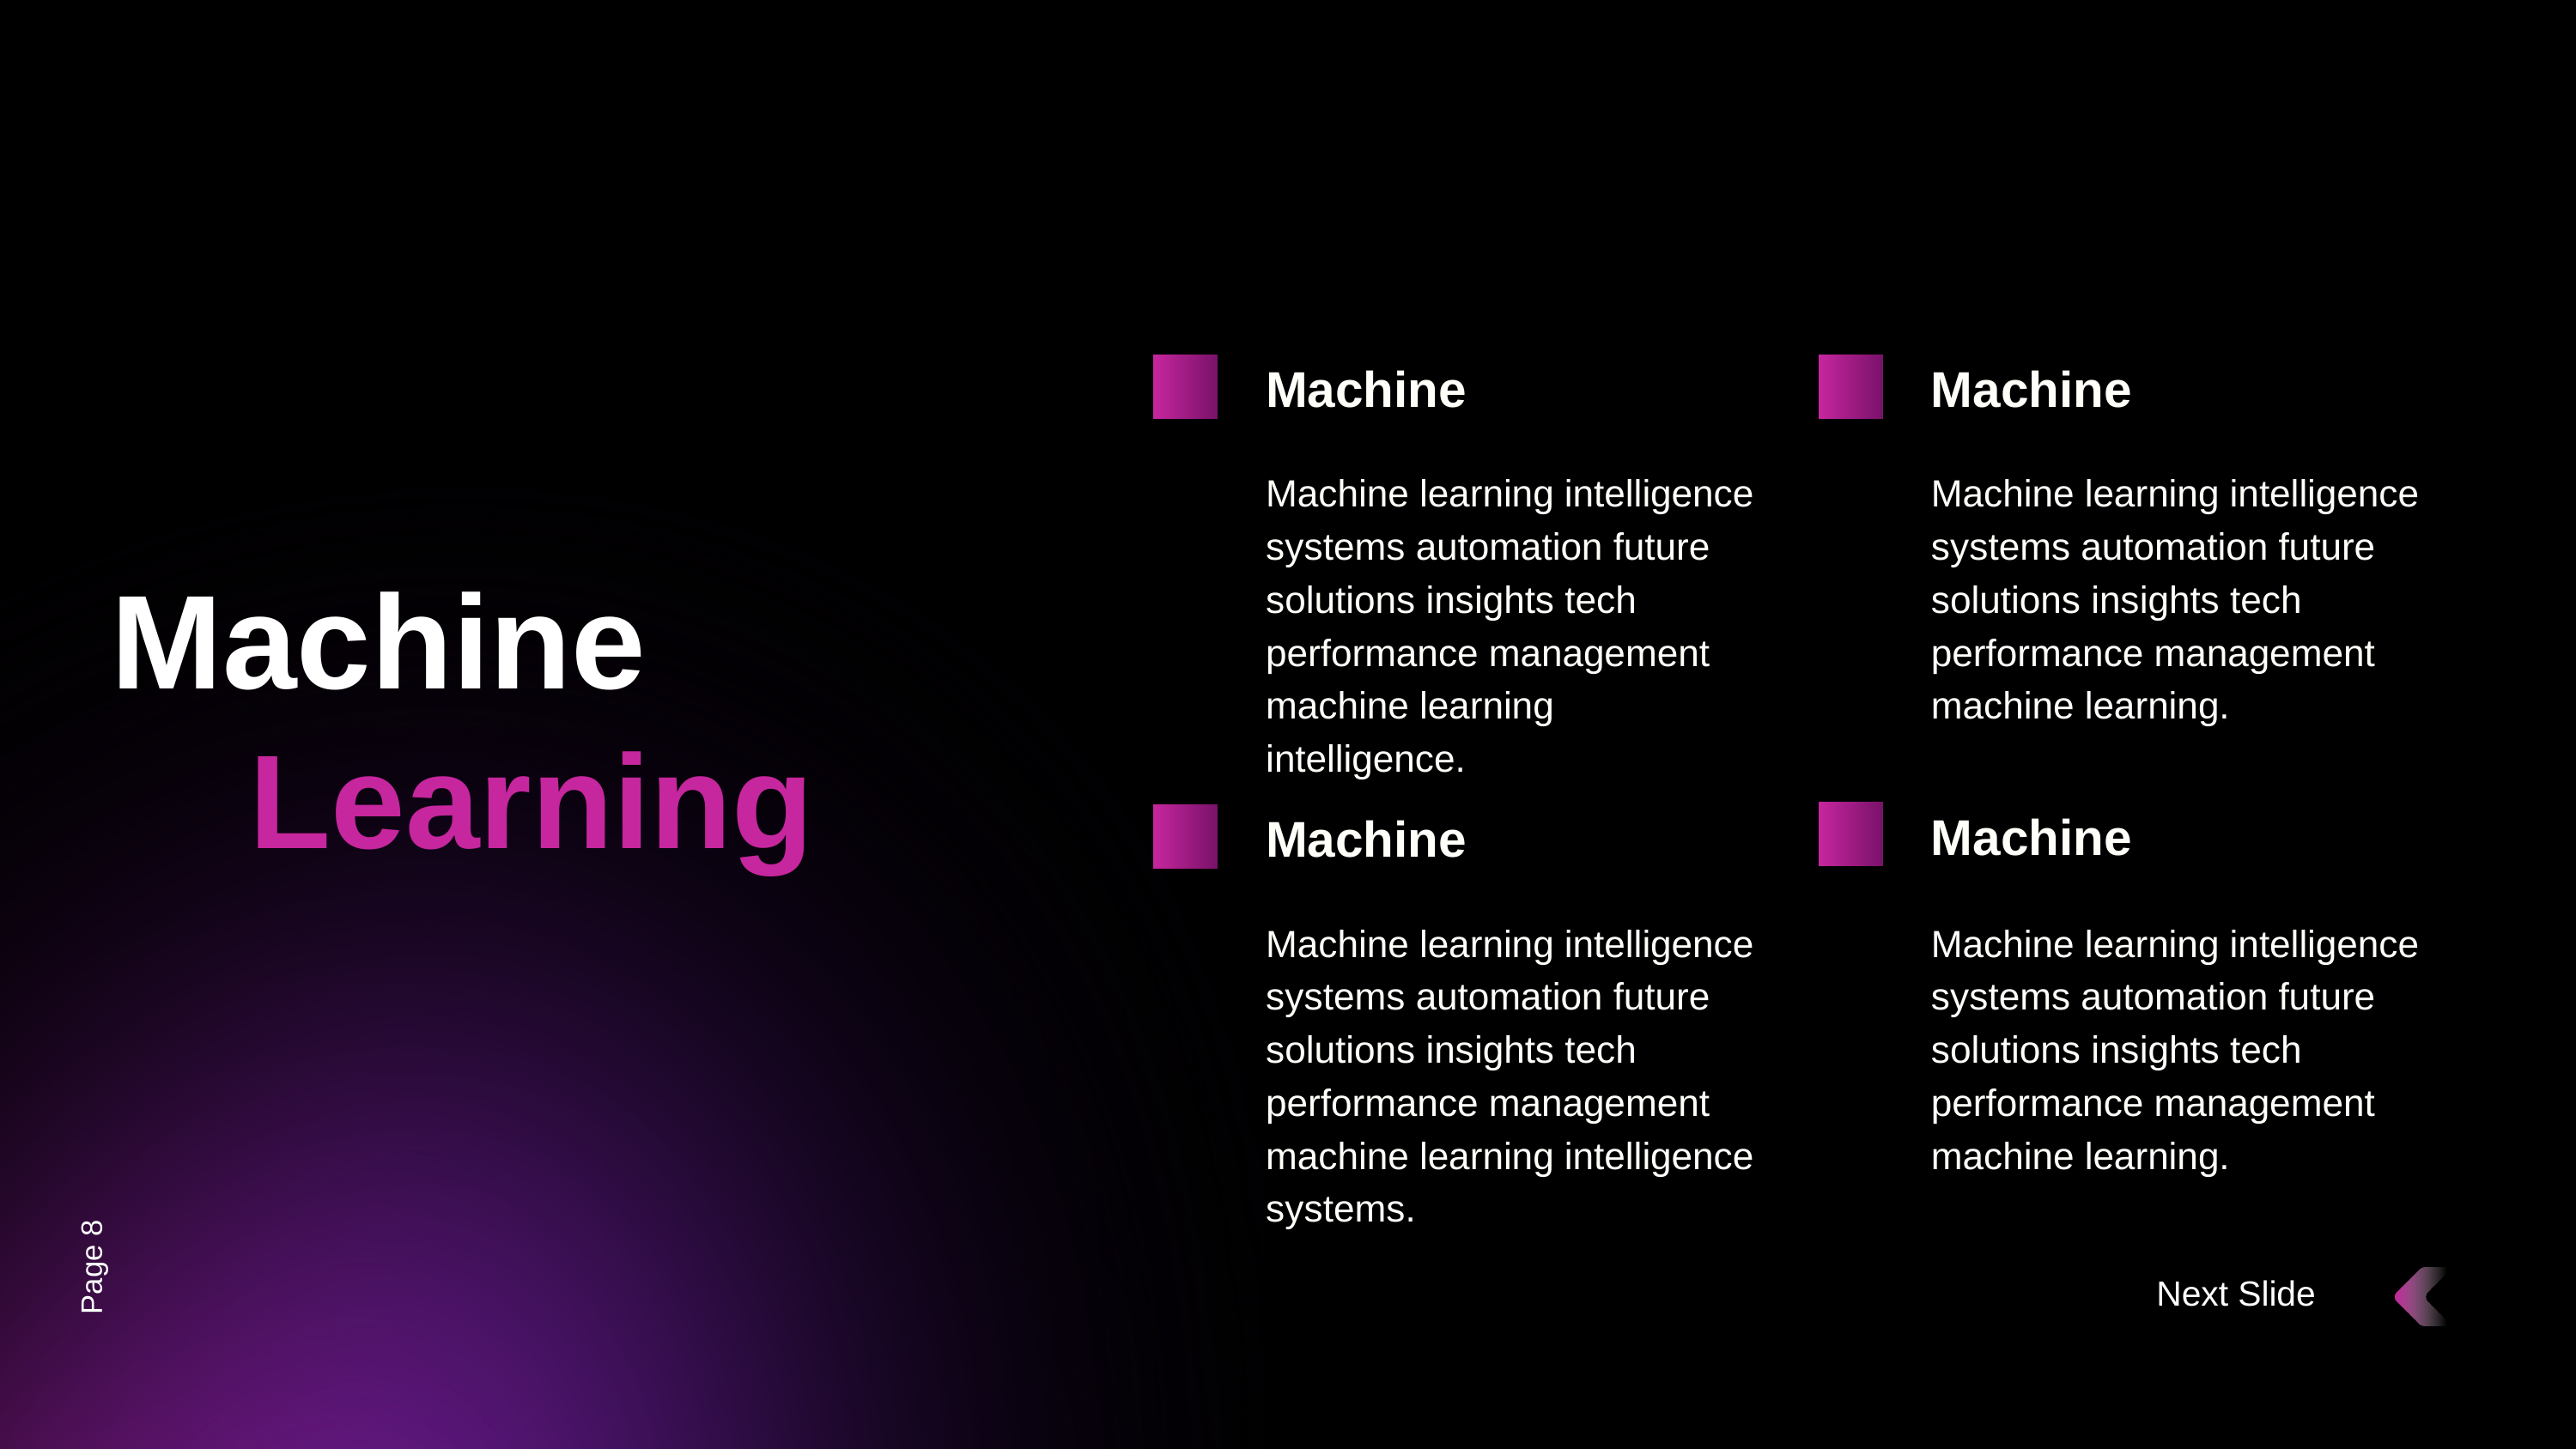

Machine
Machine

Machine learning intelligence systems automation future solutions insights tech performance management machine learning intelligence.
Machine learning intelligence systems automation future solutions insights tech performance management machine learning.
Machine
Learning
Machine
Machine

Machine learning intelligence systems automation future solutions insights tech performance management machine learning intelligence systems.
Machine learning intelligence systems automation future solutions insights tech performance management machine learning.
Page 8

Next Slide